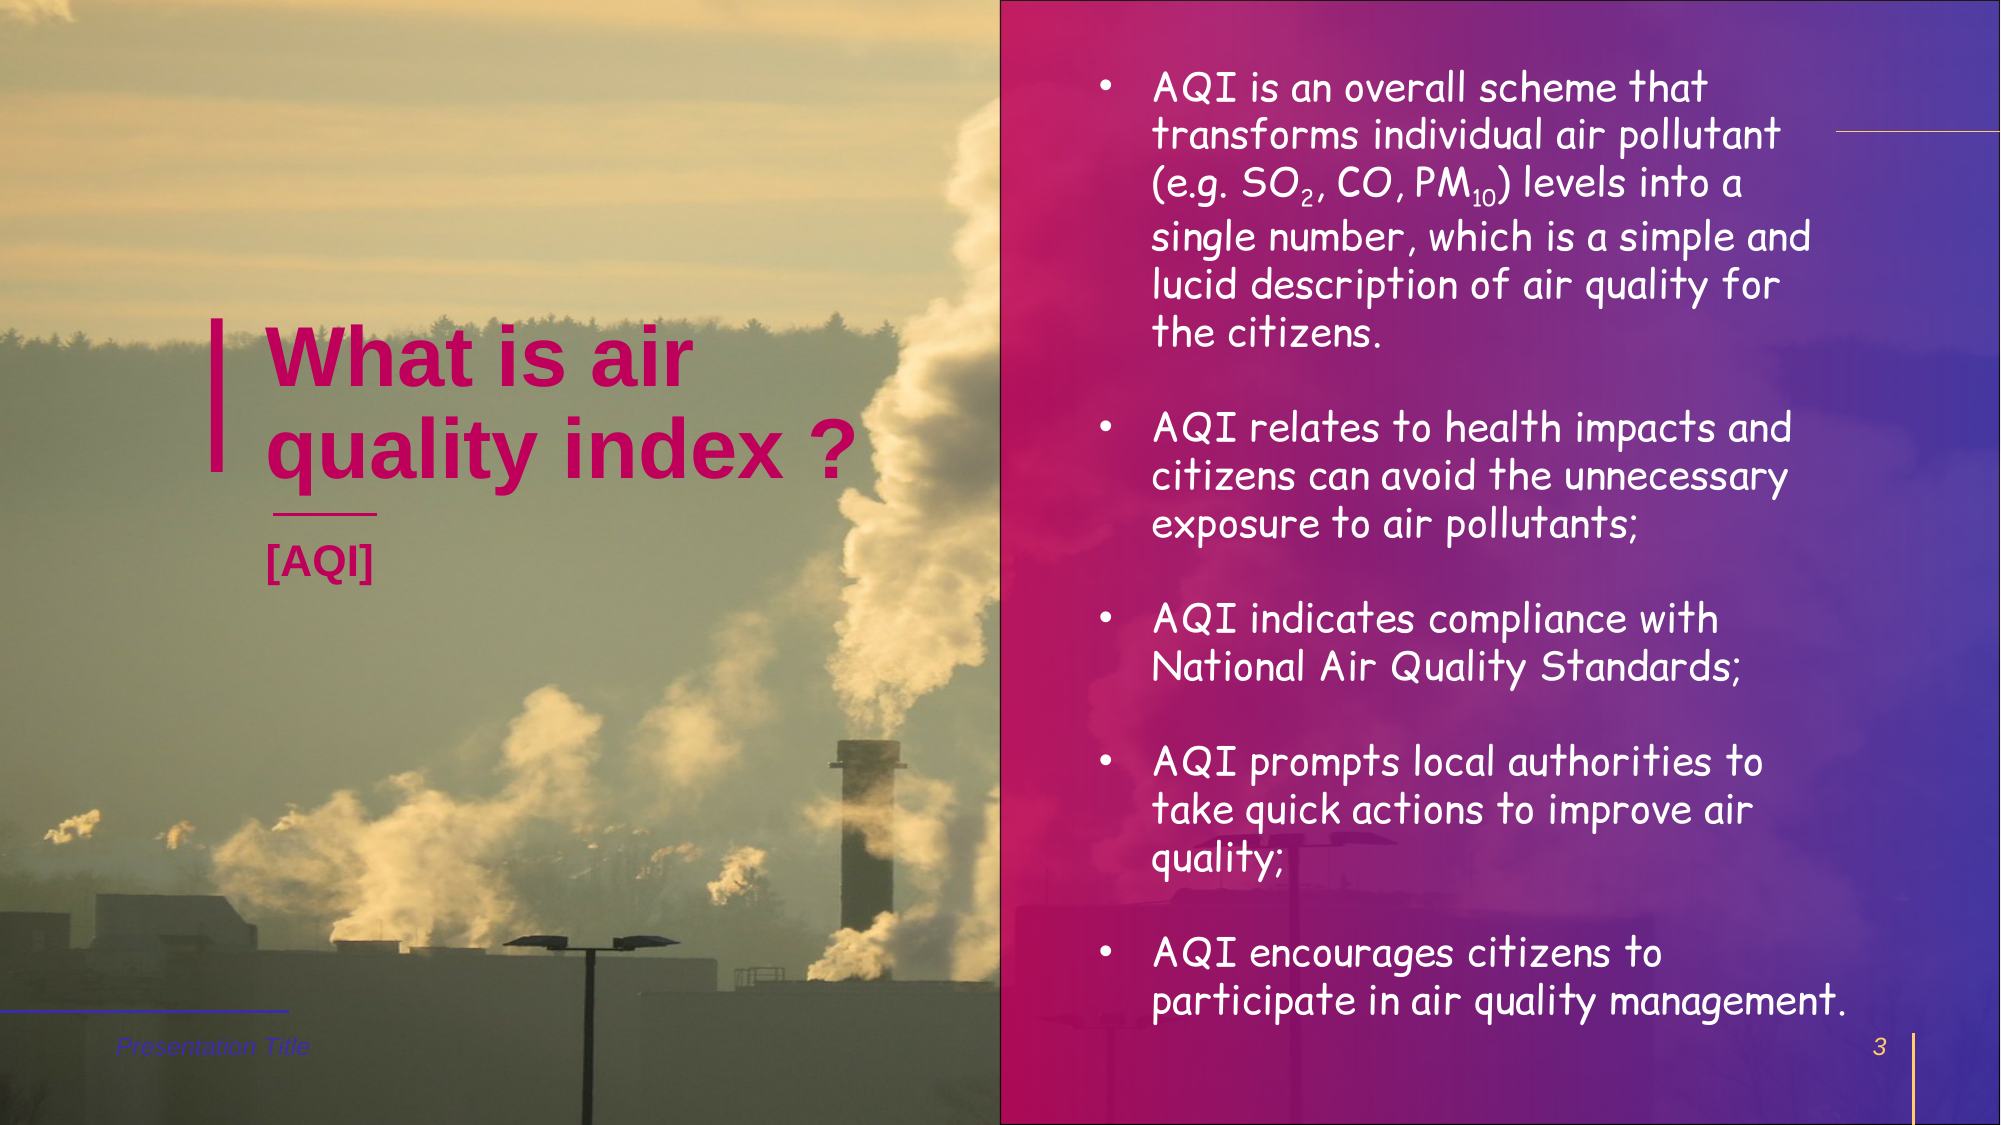

AQI is an overall scheme that transforms individual air pollutant (e.g. SO2, CO, PM10) levels into a single number, which is a simple and lucid description of air quality for the citizens.

AQI relates to health impacts and citizens can avoid the unnecessary exposure to air pollutants;

AQI indicates compliance with National Air Quality Standards;

AQI prompts local authorities to take quick actions to improve air quality;

AQI encourages citizens to participate in air quality management.

# What is air quality index ?
[AQI]
Presentation Title
3